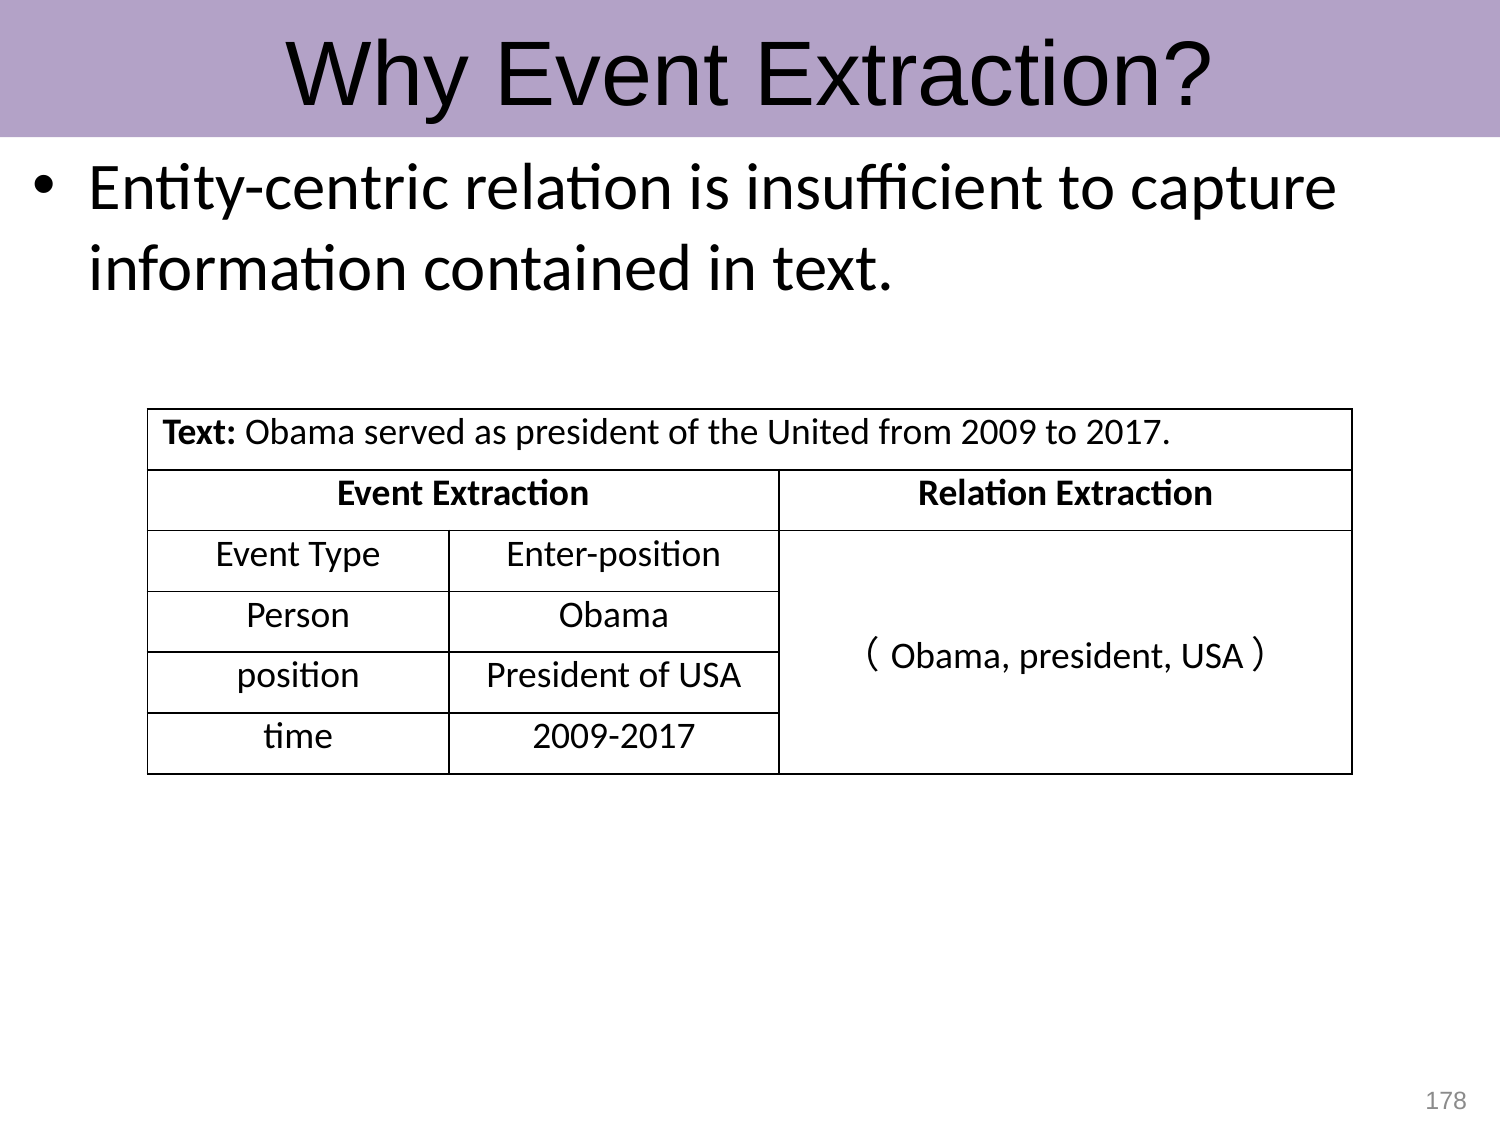

# Why Event Extraction?
Entity-centric relation is insufficient to capture information contained in text.

| Text: Obama served as president of the United from 2009 to 2017. |  |  |
| --- | --- | --- |
| Event Extraction |  | Relation Extraction |
| Event Type | Enter-position | （Obama, president, USA） |
| Person | Obama |  |
| position | President of USA |  |
| time | 2009-2017 |  |
178